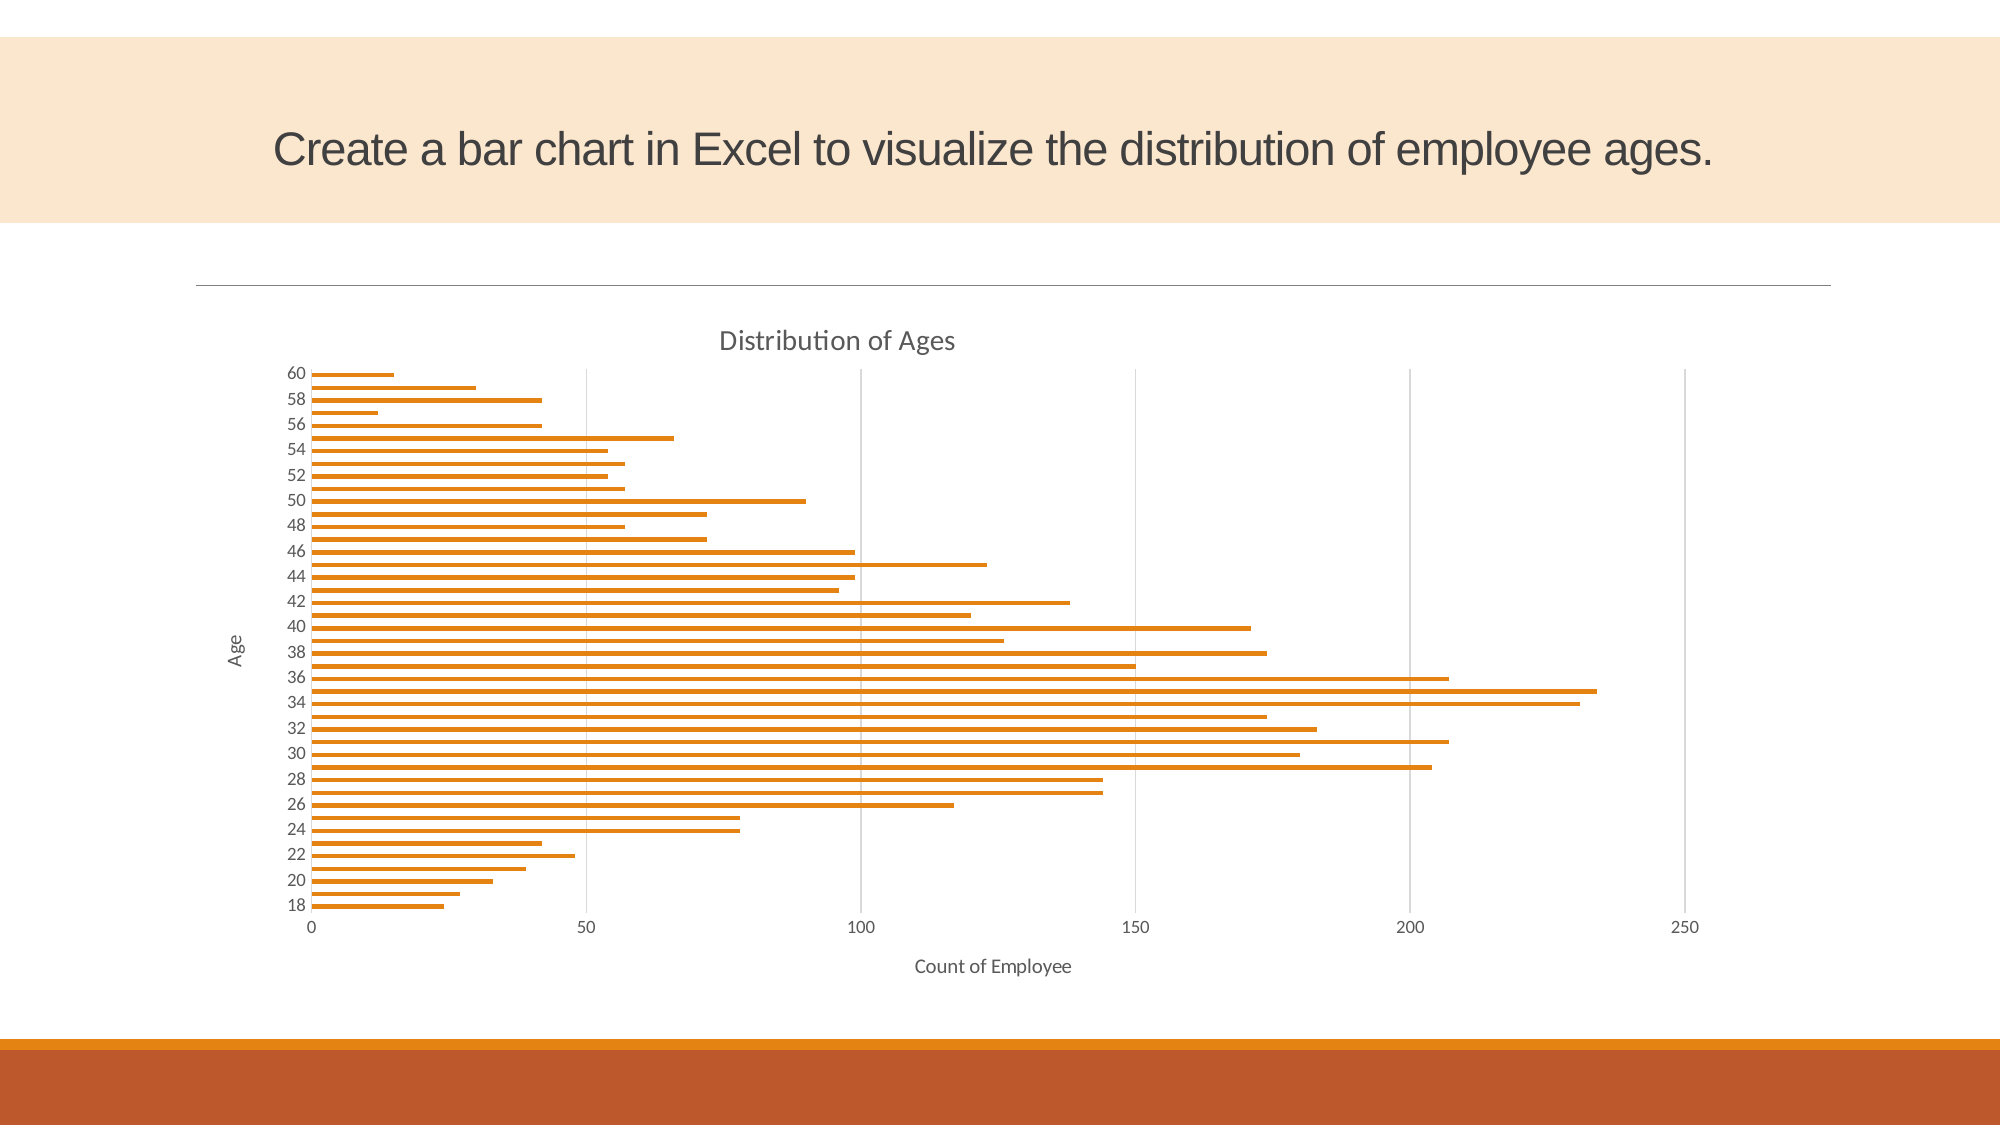

# Create a bar chart in Excel to visualize the distribution of employee ages.

### Chart: Distribution of Ages

| Category | Count of EmployeeID |
|---|---|
| 18 | 24.0 |
| 19 | 27.0 |
| 20 | 33.0 |
| 21 | 39.0 |
| 22 | 48.0 |
| 23 | 42.0 |
| 24 | 78.0 |
| 25 | 78.0 |
| 26 | 117.0 |
| 27 | 144.0 |
| 28 | 144.0 |
| 29 | 204.0 |
| 30 | 180.0 |
| 31 | 207.0 |
| 32 | 183.0 |
| 33 | 174.0 |
| 34 | 231.0 |
| 35 | 234.0 |
| 36 | 207.0 |
| 37 | 150.0 |
| 38 | 174.0 |
| 39 | 126.0 |
| 40 | 171.0 |
| 41 | 120.0 |
| 42 | 138.0 |
| 43 | 96.0 |
| 44 | 99.0 |
| 45 | 123.0 |
| 46 | 99.0 |
| 47 | 72.0 |
| 48 | 57.0 |
| 49 | 72.0 |
| 50 | 90.0 |
| 51 | 57.0 |
| 52 | 54.0 |
| 53 | 57.0 |
| 54 | 54.0 |
| 55 | 66.0 |
| 56 | 42.0 |
| 57 | 12.0 |
| 58 | 42.0 |
| 59 | 30.0 |
| 60 | 15.0 |